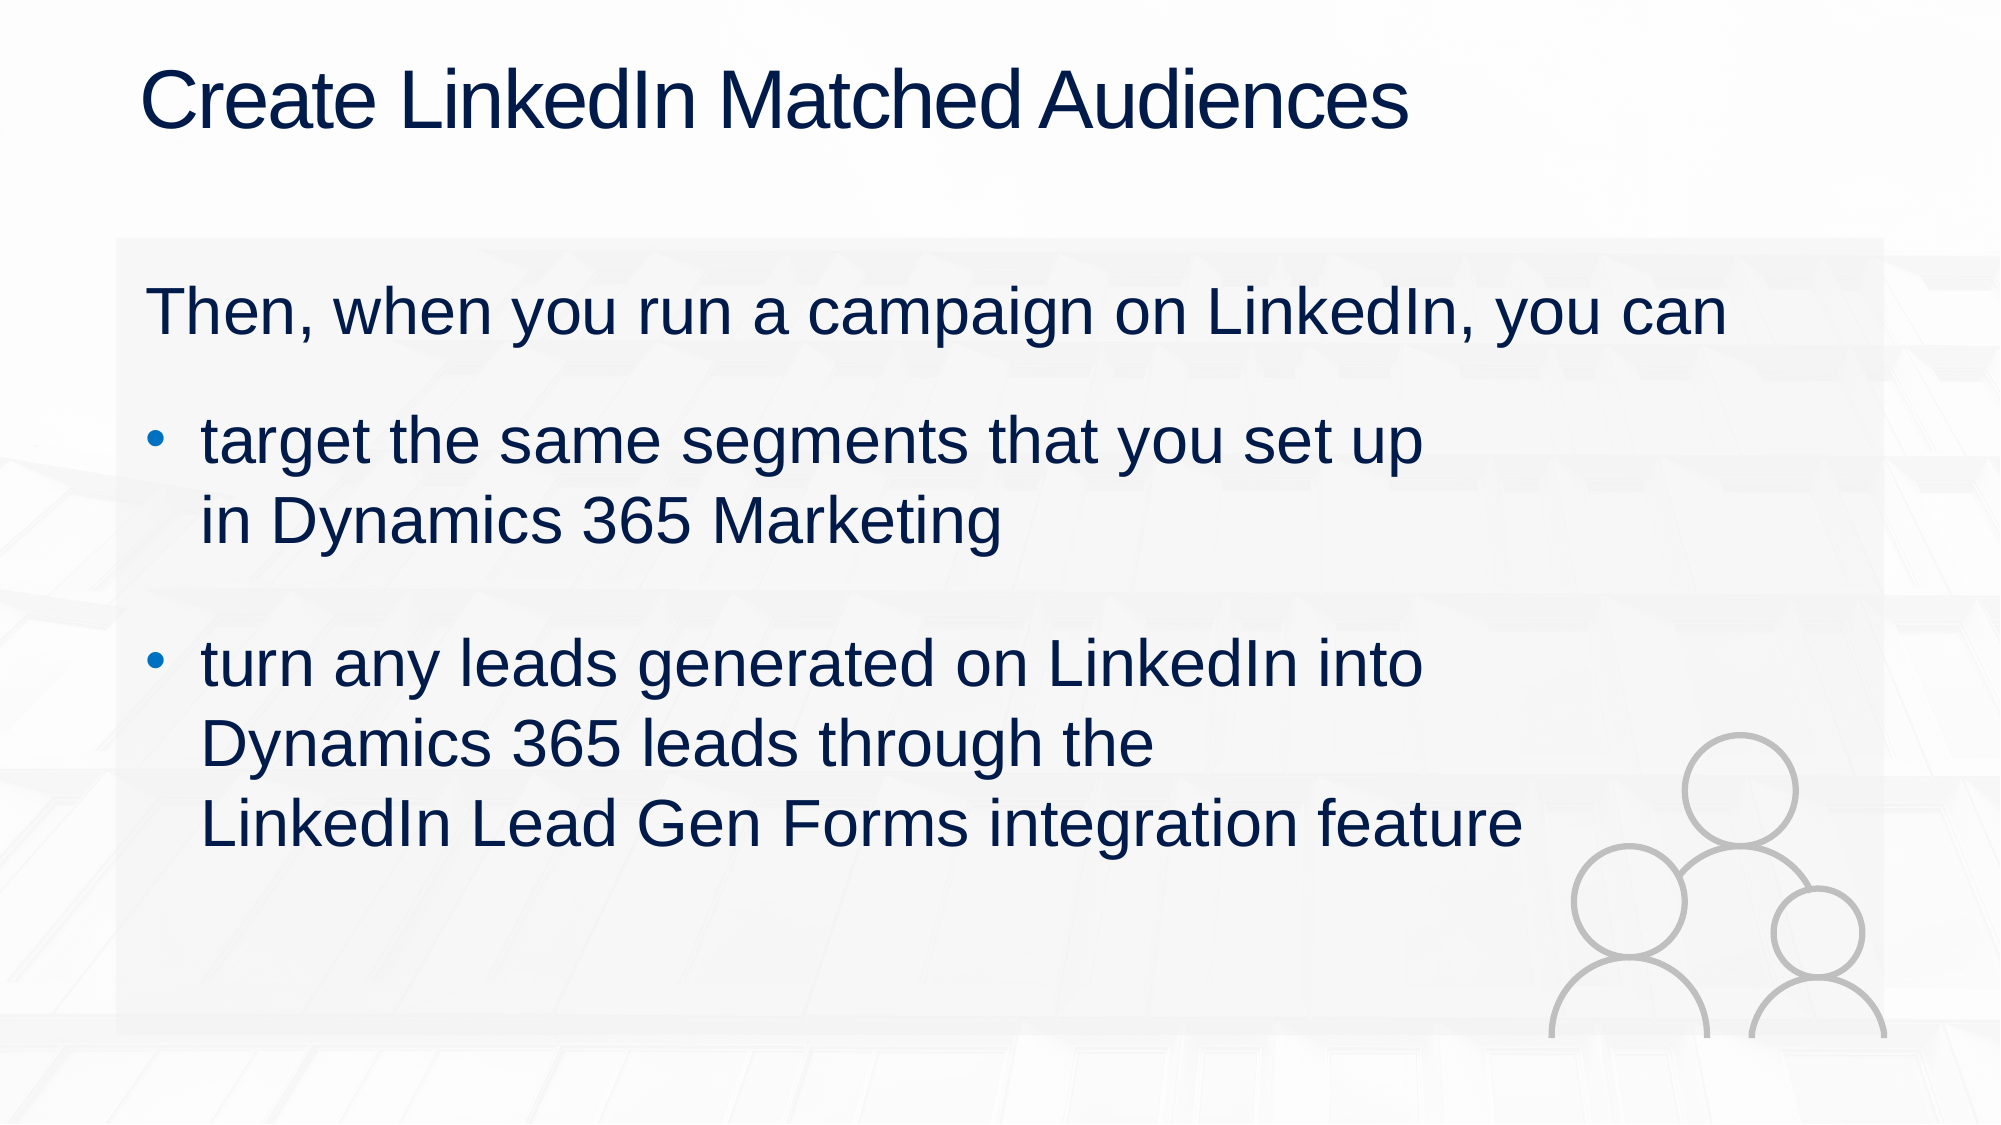

# Create LinkedIn Matched Audiences
Then, when you run a campaign on LinkedIn, you can
target the same segments that you set up
in Dynamics 365 Marketing
turn any leads generated on LinkedIn into
Dynamics 365 leads through the
LinkedIn Lead Gen Forms integration feature